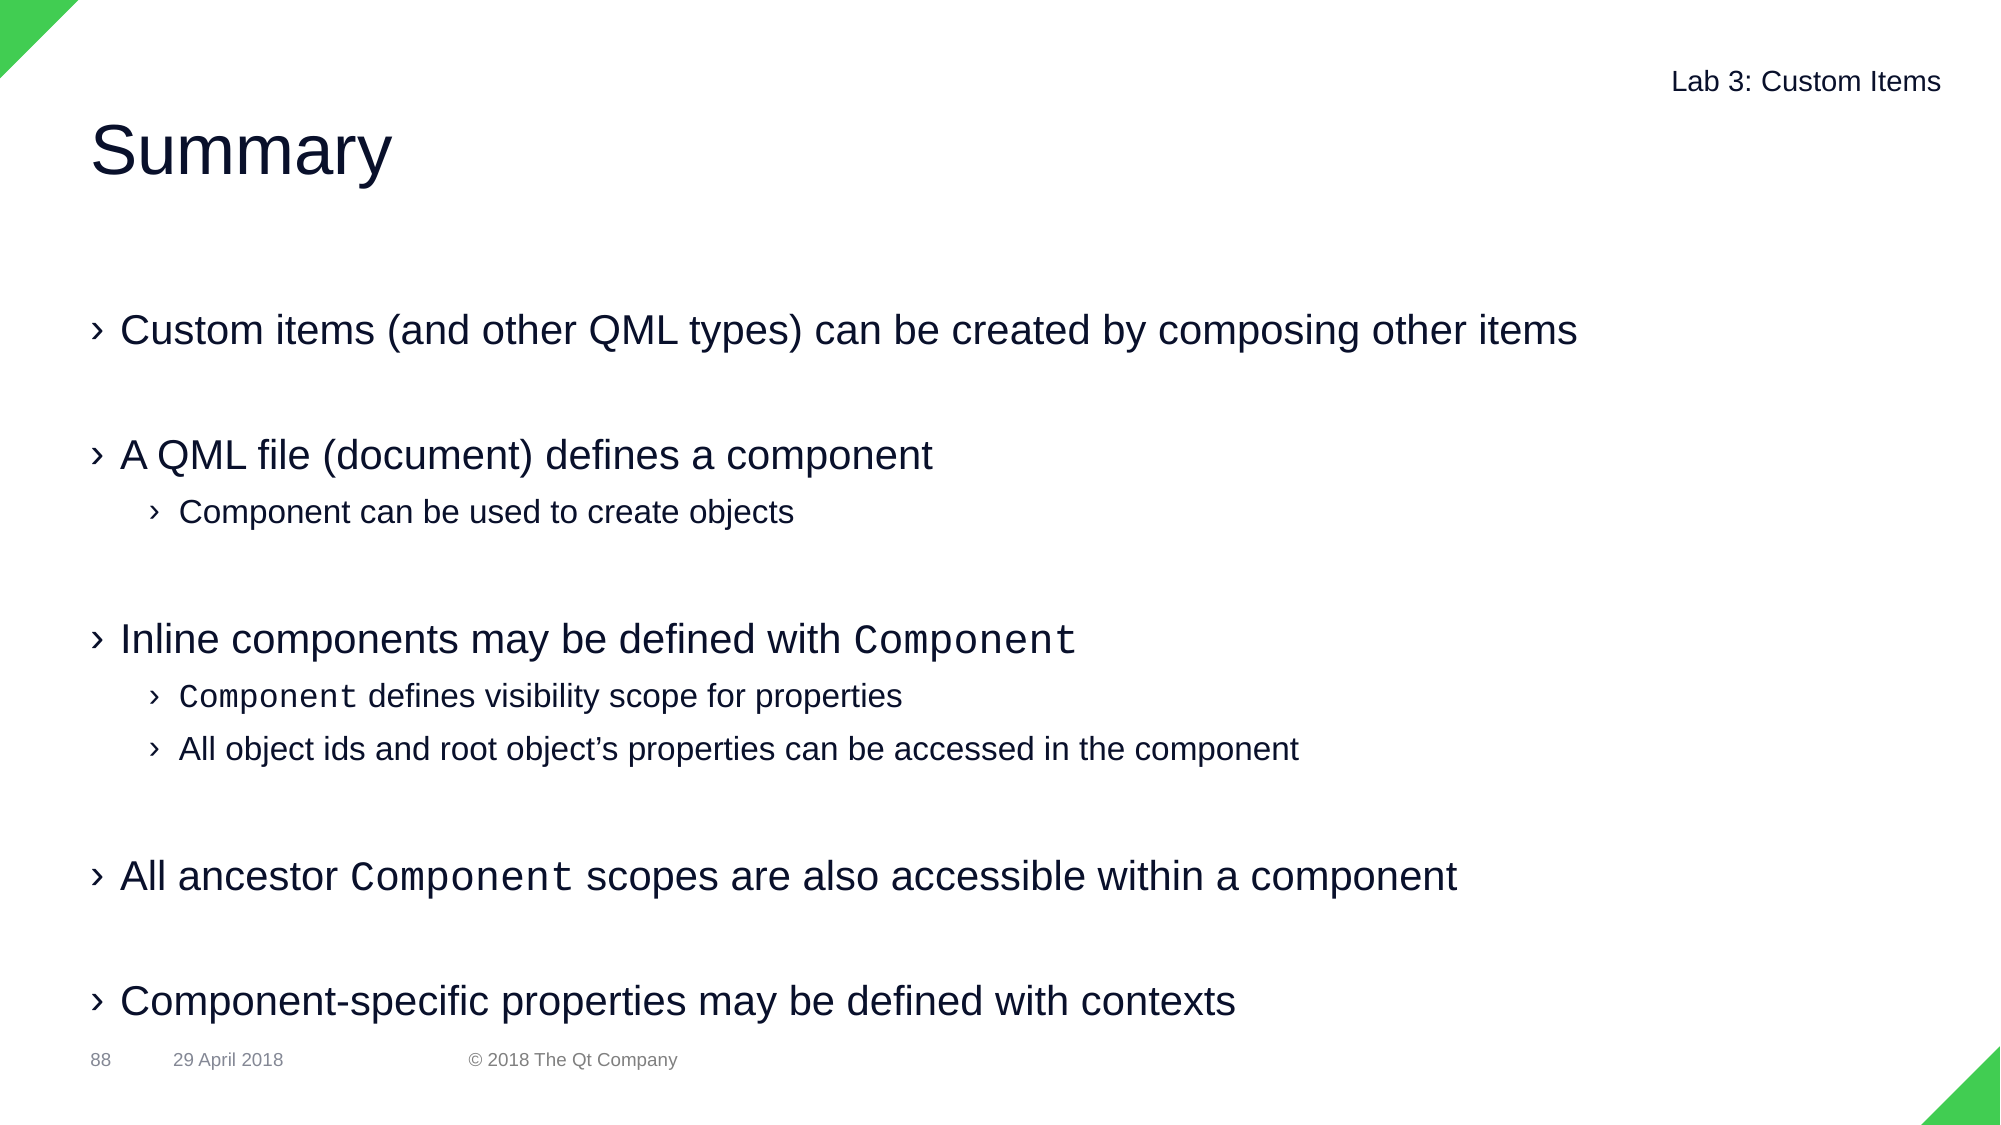

Lab 3: Custom Items
# Summary
Custom items (and other QML types) can be created by composing other items

A QML file (document) defines a component
Component can be used to create objects

Inline components may be defined with Component
Component defines visibility scope for properties
All object ids and root object’s properties can be accessed in the component

All ancestor Component scopes are also accessible within a component

Component-specific properties may be defined with contexts

88
29 April 2018
© 2018 The Qt Company